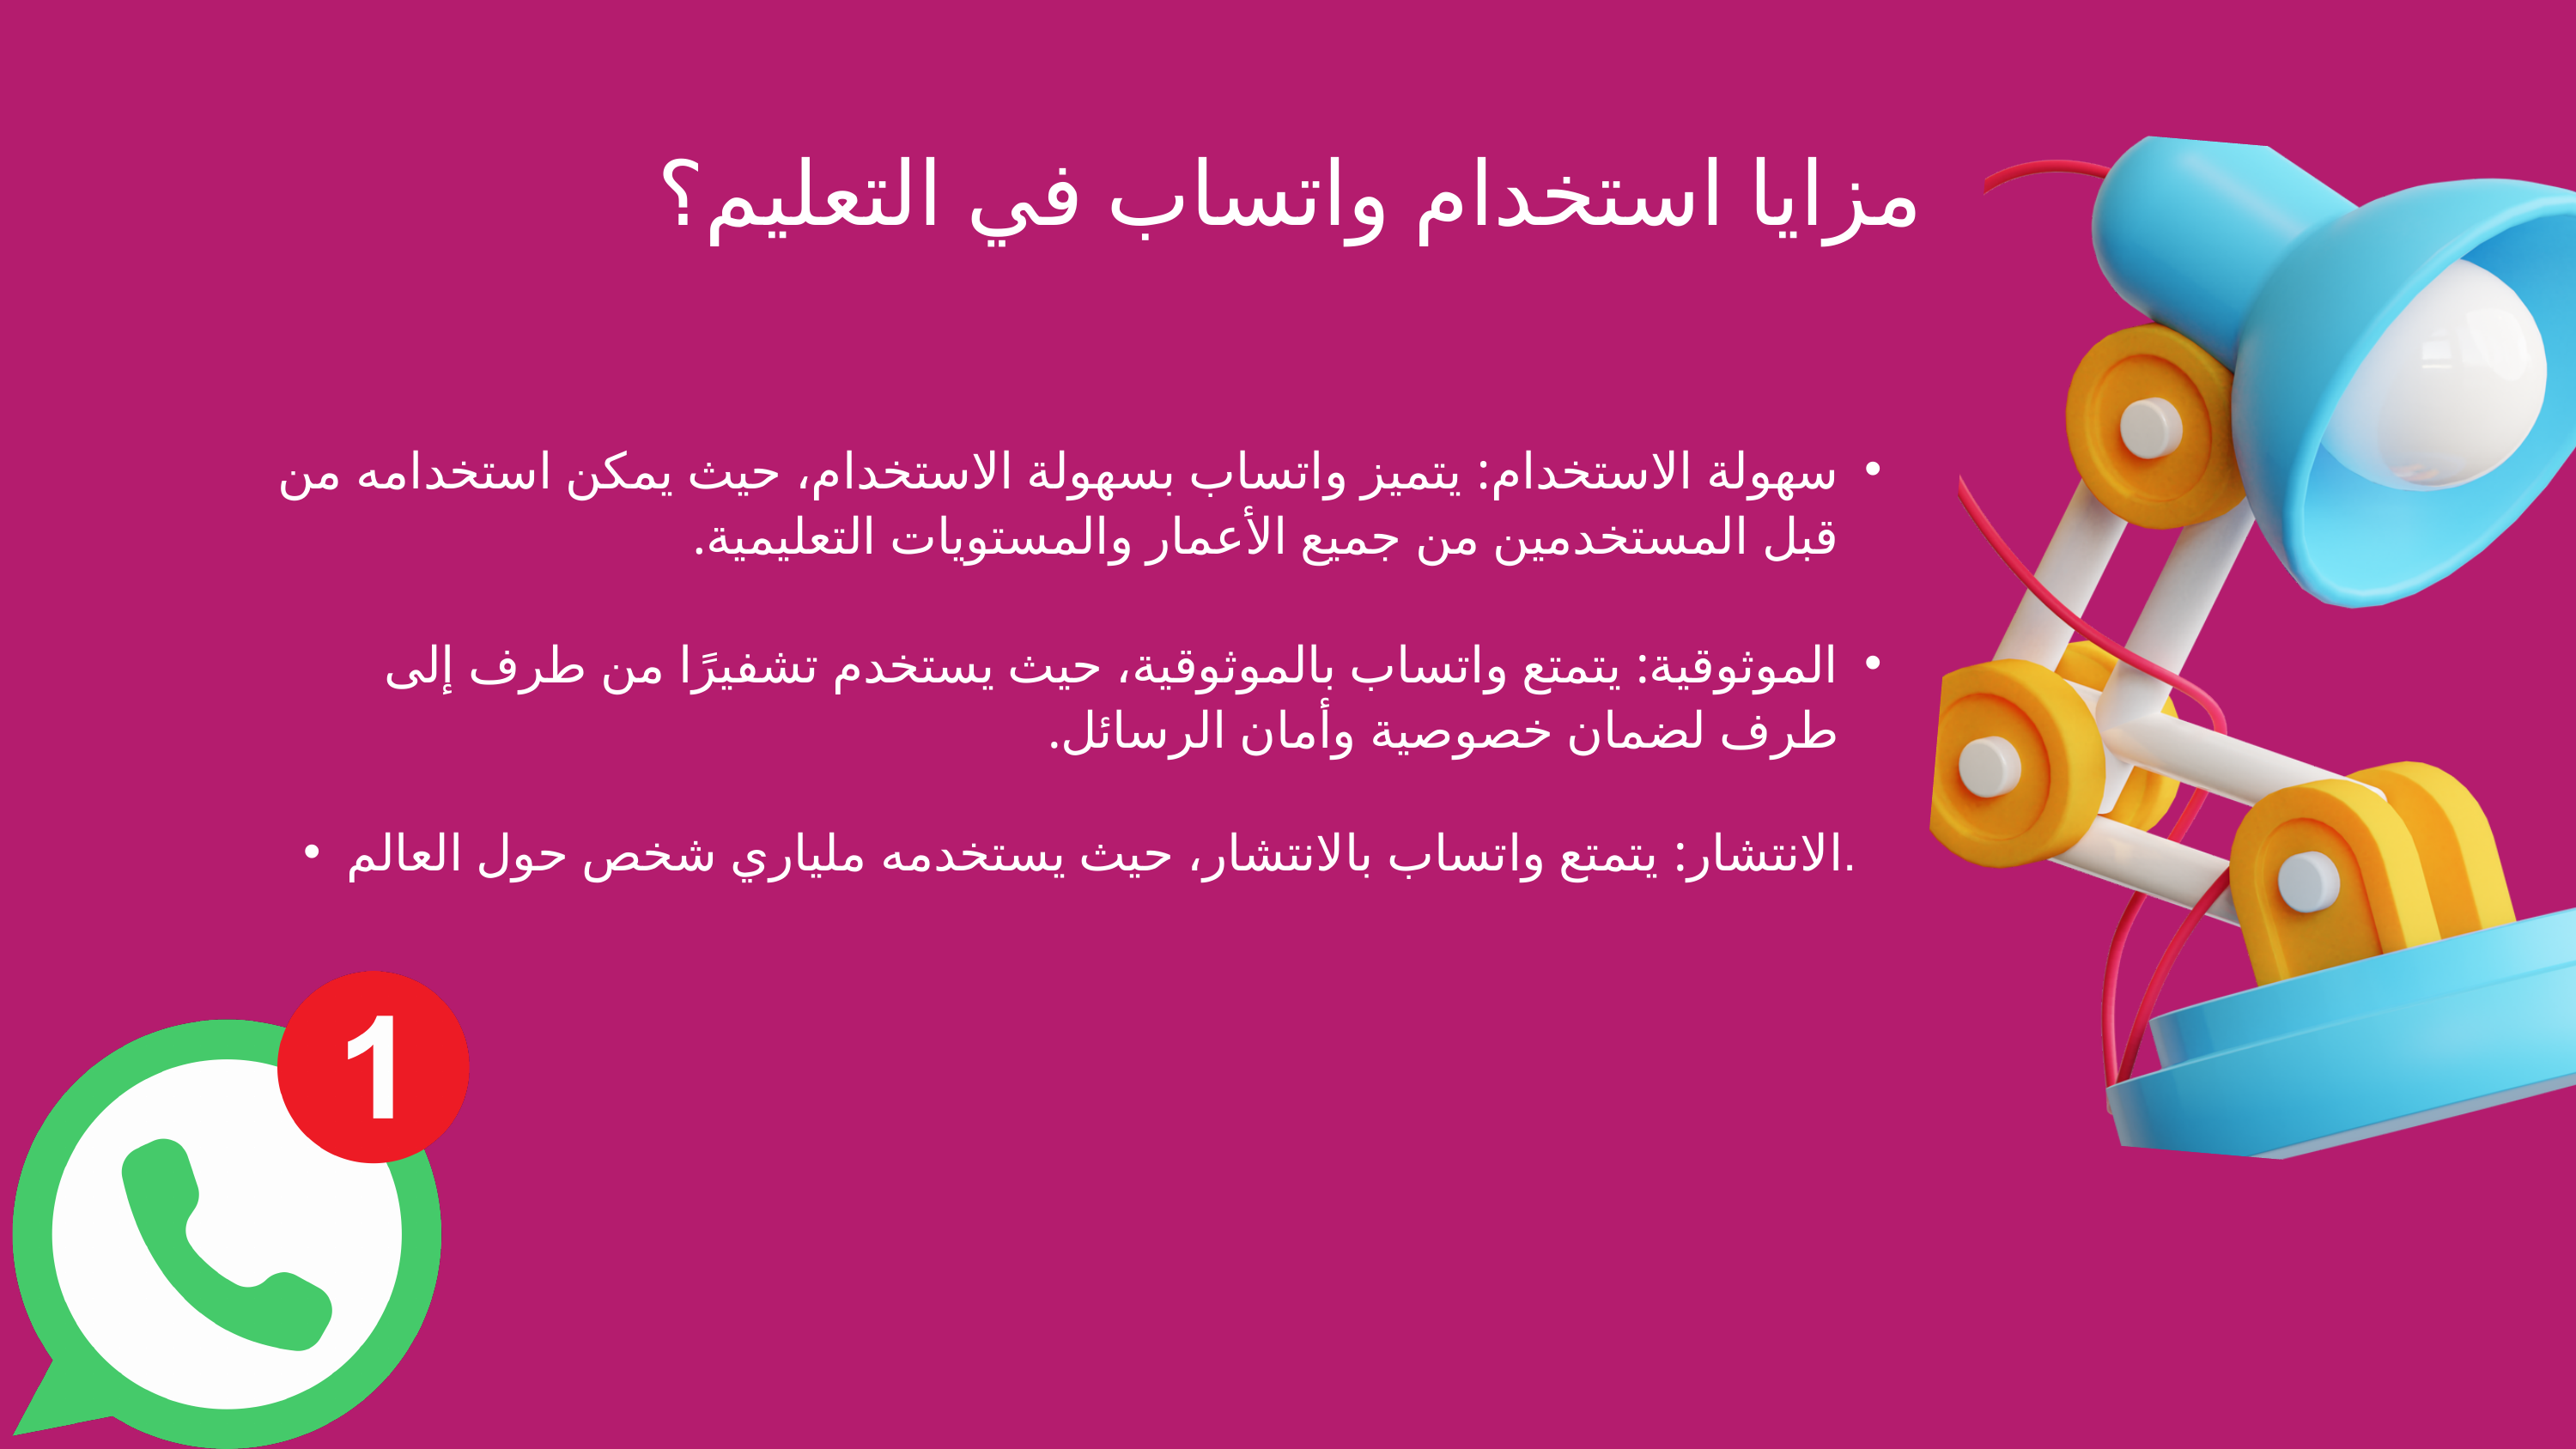

مزايا استخدام واتساب في التعليم؟

سهولة الاستخدام: يتميز واتساب بسهولة الاستخدام، حيث يمكن استخدامه من قبل المستخدمين من جميع الأعمار والمستويات التعليمية.

الموثوقية: يتمتع واتساب بالموثوقية، حيث يستخدم تشفيرًا من طرف إلى طرف لضمان خصوصية وأمان الرسائل.

الانتشار: يتمتع واتساب بالانتشار، حيث يستخدمه ملياري شخص حول العالم.